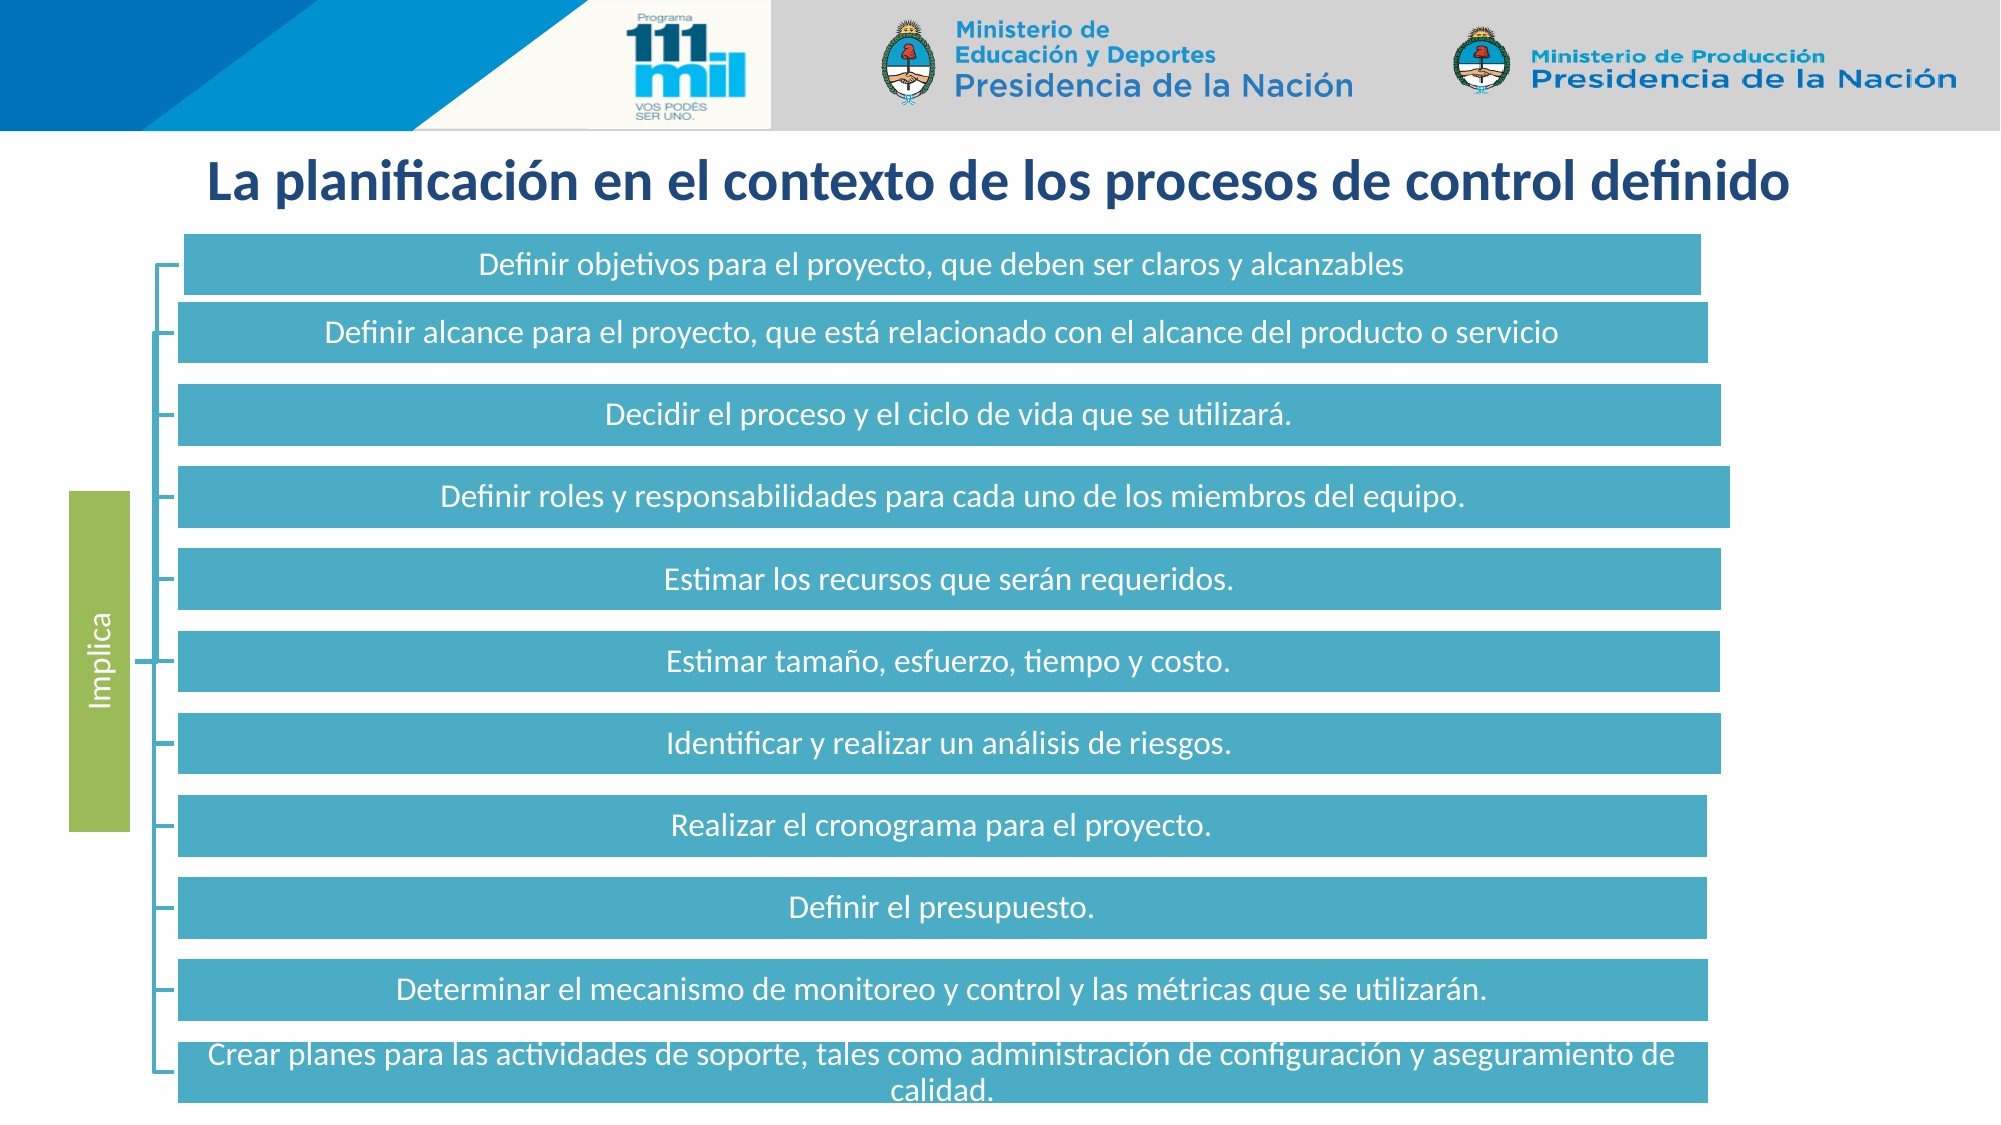

# La planificación en el contexto de los procesos de control definido

Implica
Definir objetivos para el proyecto, que deben ser claros y alcanzables
Definir alcance para el proyecto, que está relacionado con el alcance del producto o servicio
Decidir el proceso y el ciclo de vida que se utilizará.
Definir roles y responsabilidades para cada uno de los miembros del equipo.
Estimar los recursos que serán requeridos.
Estimar tamaño, esfuerzo, tiempo y costo.
Identificar y realizar un análisis de riesgos.
Realizar el cronograma para el proyecto.
Definir el presupuesto.
Determinar el mecanismo de monitoreo y control y las métricas que se utilizarán.
Crear planes para las actividades de soporte, tales como administración de configuración y aseguramiento de calidad.